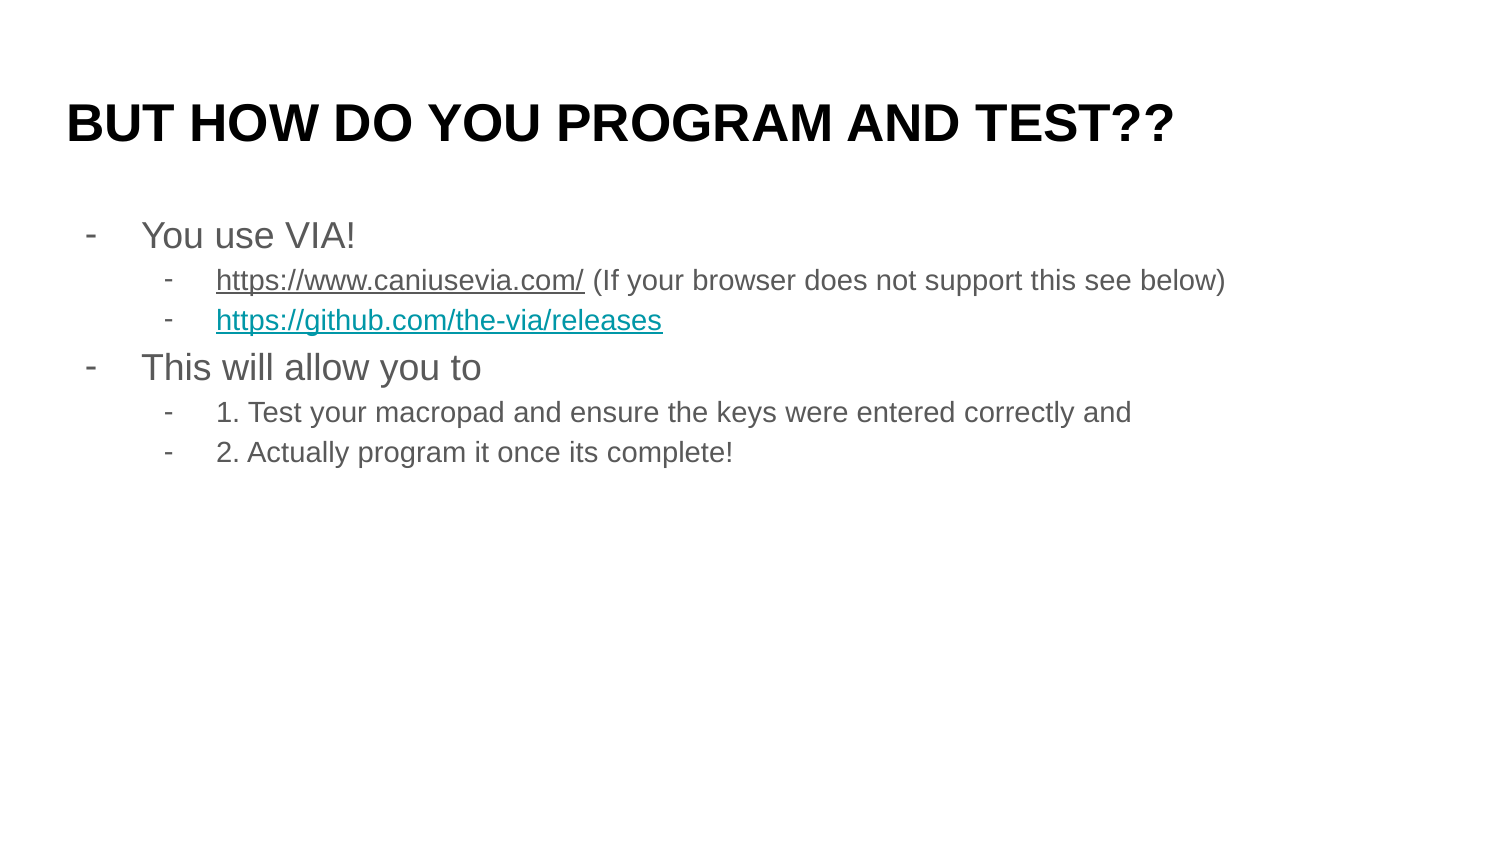

# BUT HOW DO YOU PROGRAM AND TEST??
You use VIA!
https://www.caniusevia.com/ (If your browser does not support this see below)
https://github.com/the-via/releases
This will allow you to
1. Test your macropad and ensure the keys were entered correctly and
2. Actually program it once its complete!